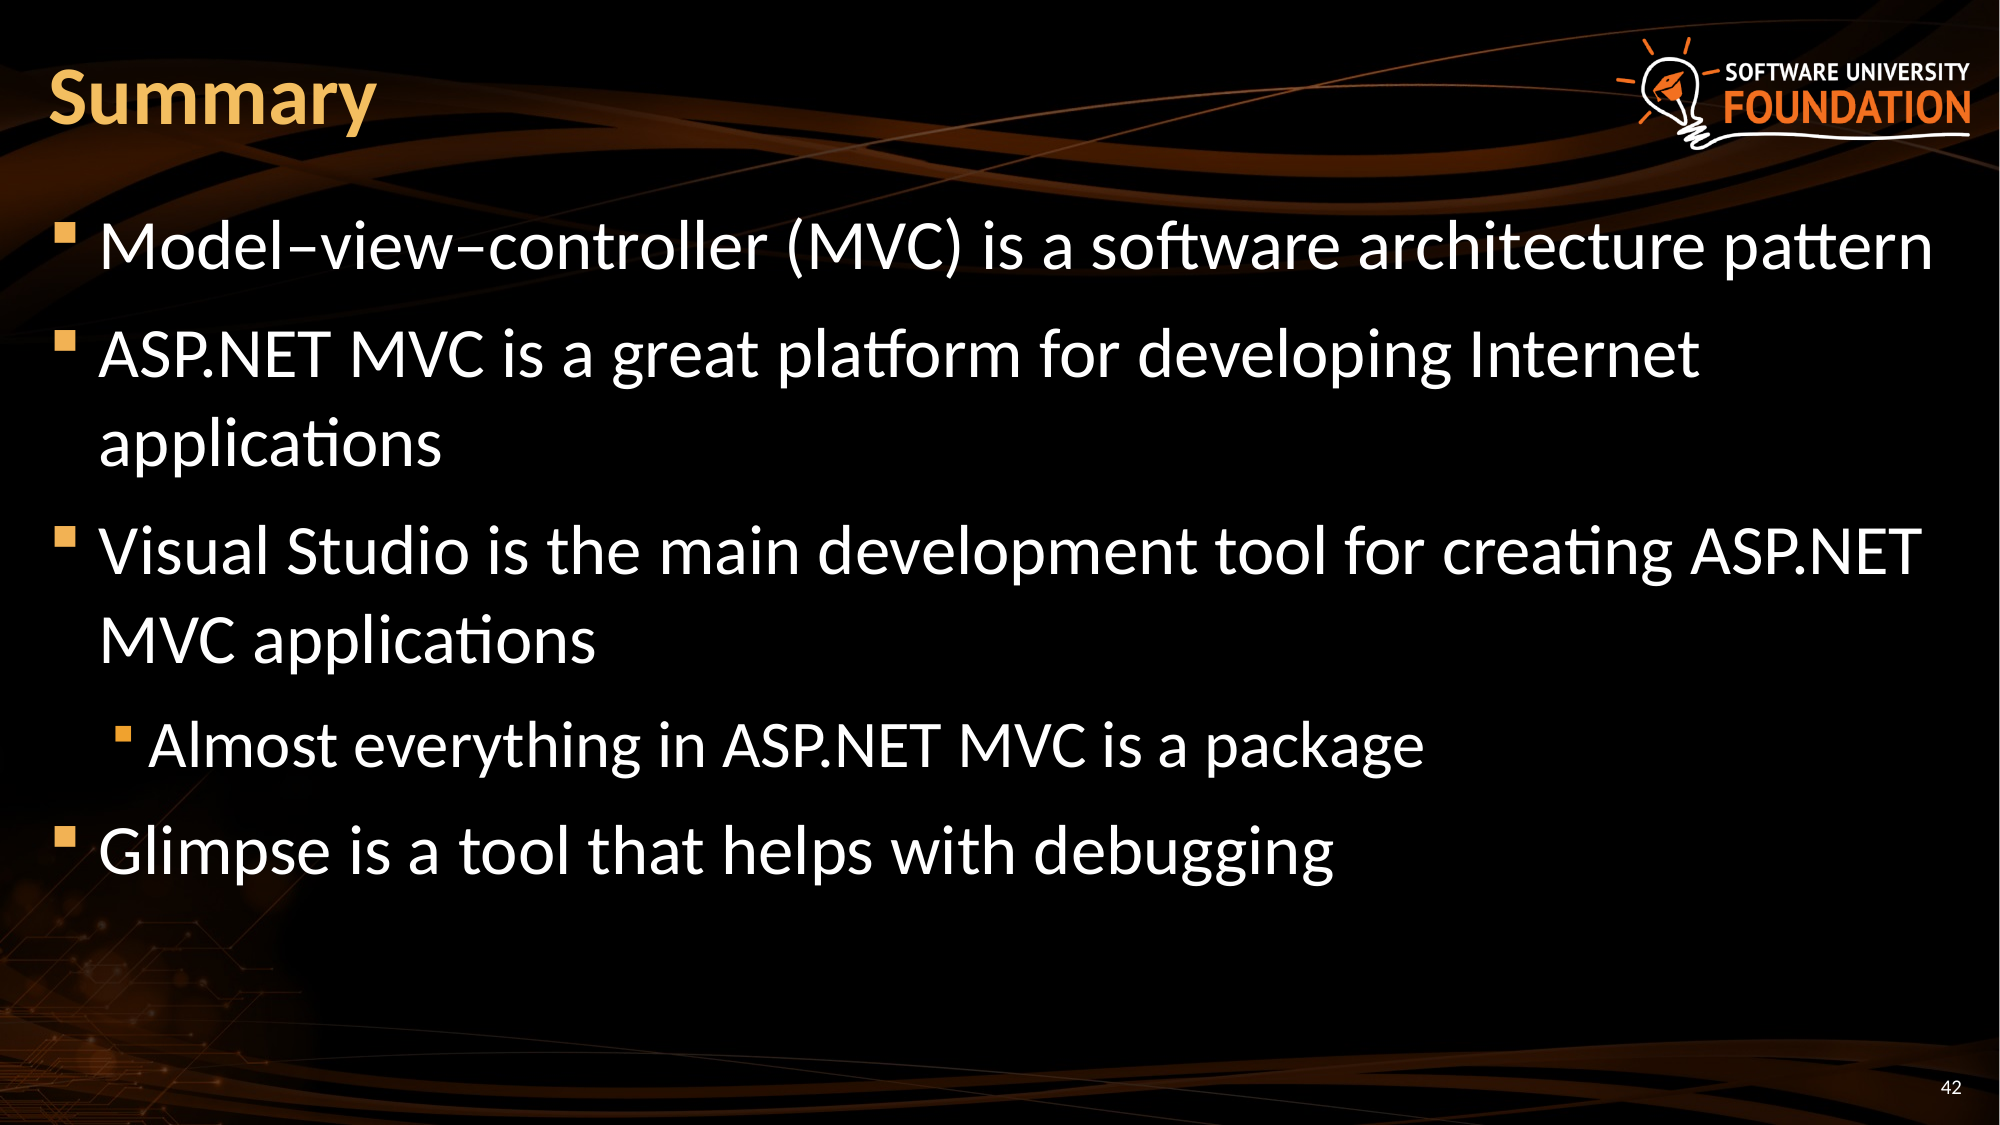

# Summary
Model–view–controller (MVC) is a software architecture pattern
ASP.NET MVC is a great platform for developing Internet applications
Visual Studio is the main development tool for creating ASP.NET MVC applications
Almost everything in ASP.NET MVC is a package
Glimpse is a tool that helps with debugging
42